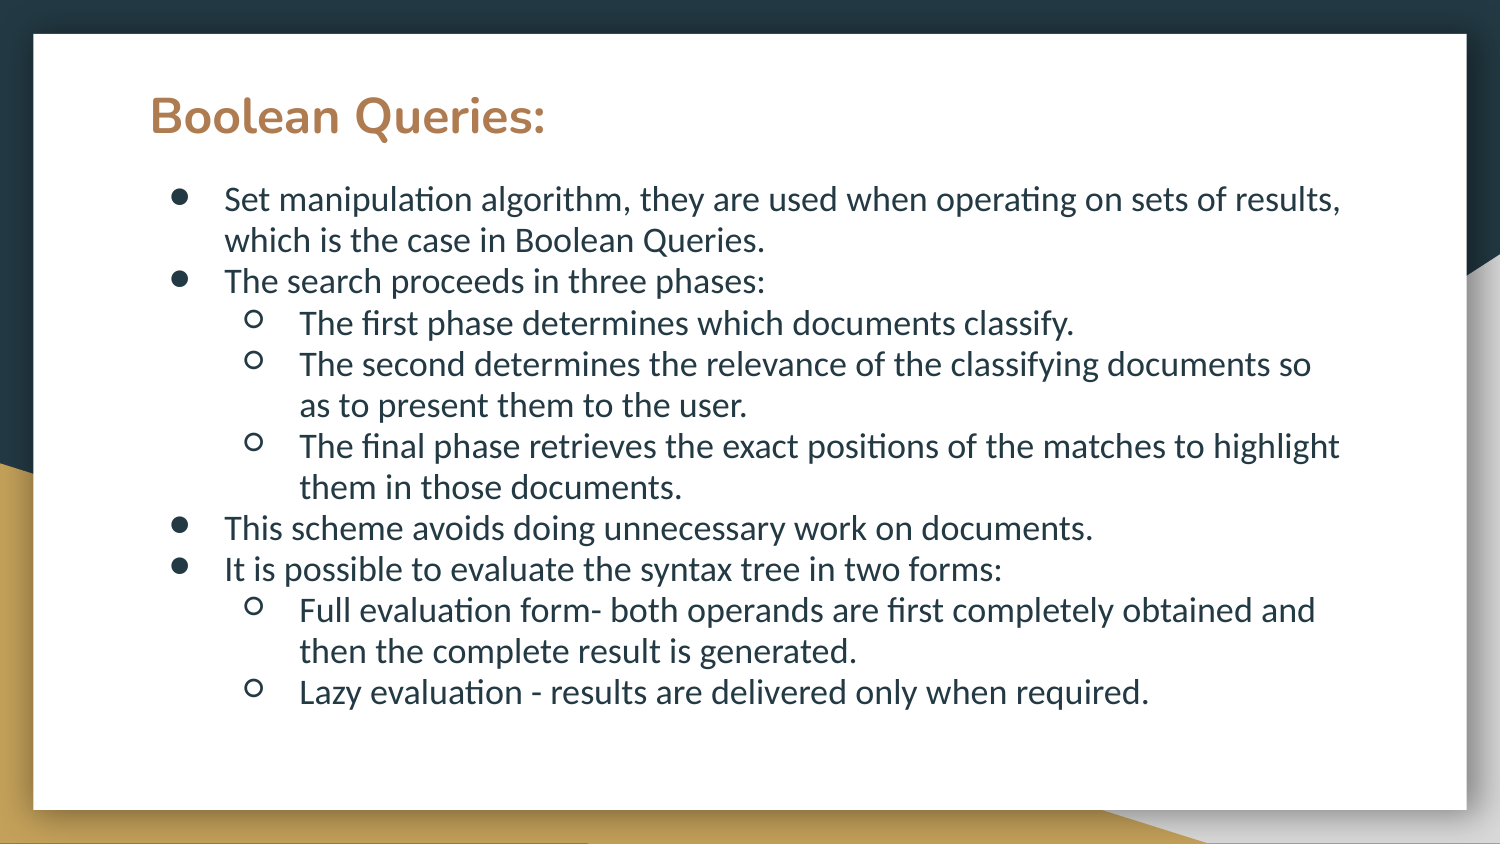

# Boolean Queries:
Set manipulation algorithm, they are used when operating on sets of results, which is the case in Boolean Queries.
The search proceeds in three phases:
The first phase determines which documents classify.
The second determines the relevance of the classifying documents so as to present them to the user.
The final phase retrieves the exact positions of the matches to highlight them in those documents.
This scheme avoids doing unnecessary work on documents.
It is possible to evaluate the syntax tree in two forms:
Full evaluation form- both operands are first completely obtained and then the complete result is generated.
Lazy evaluation - results are delivered only when required.